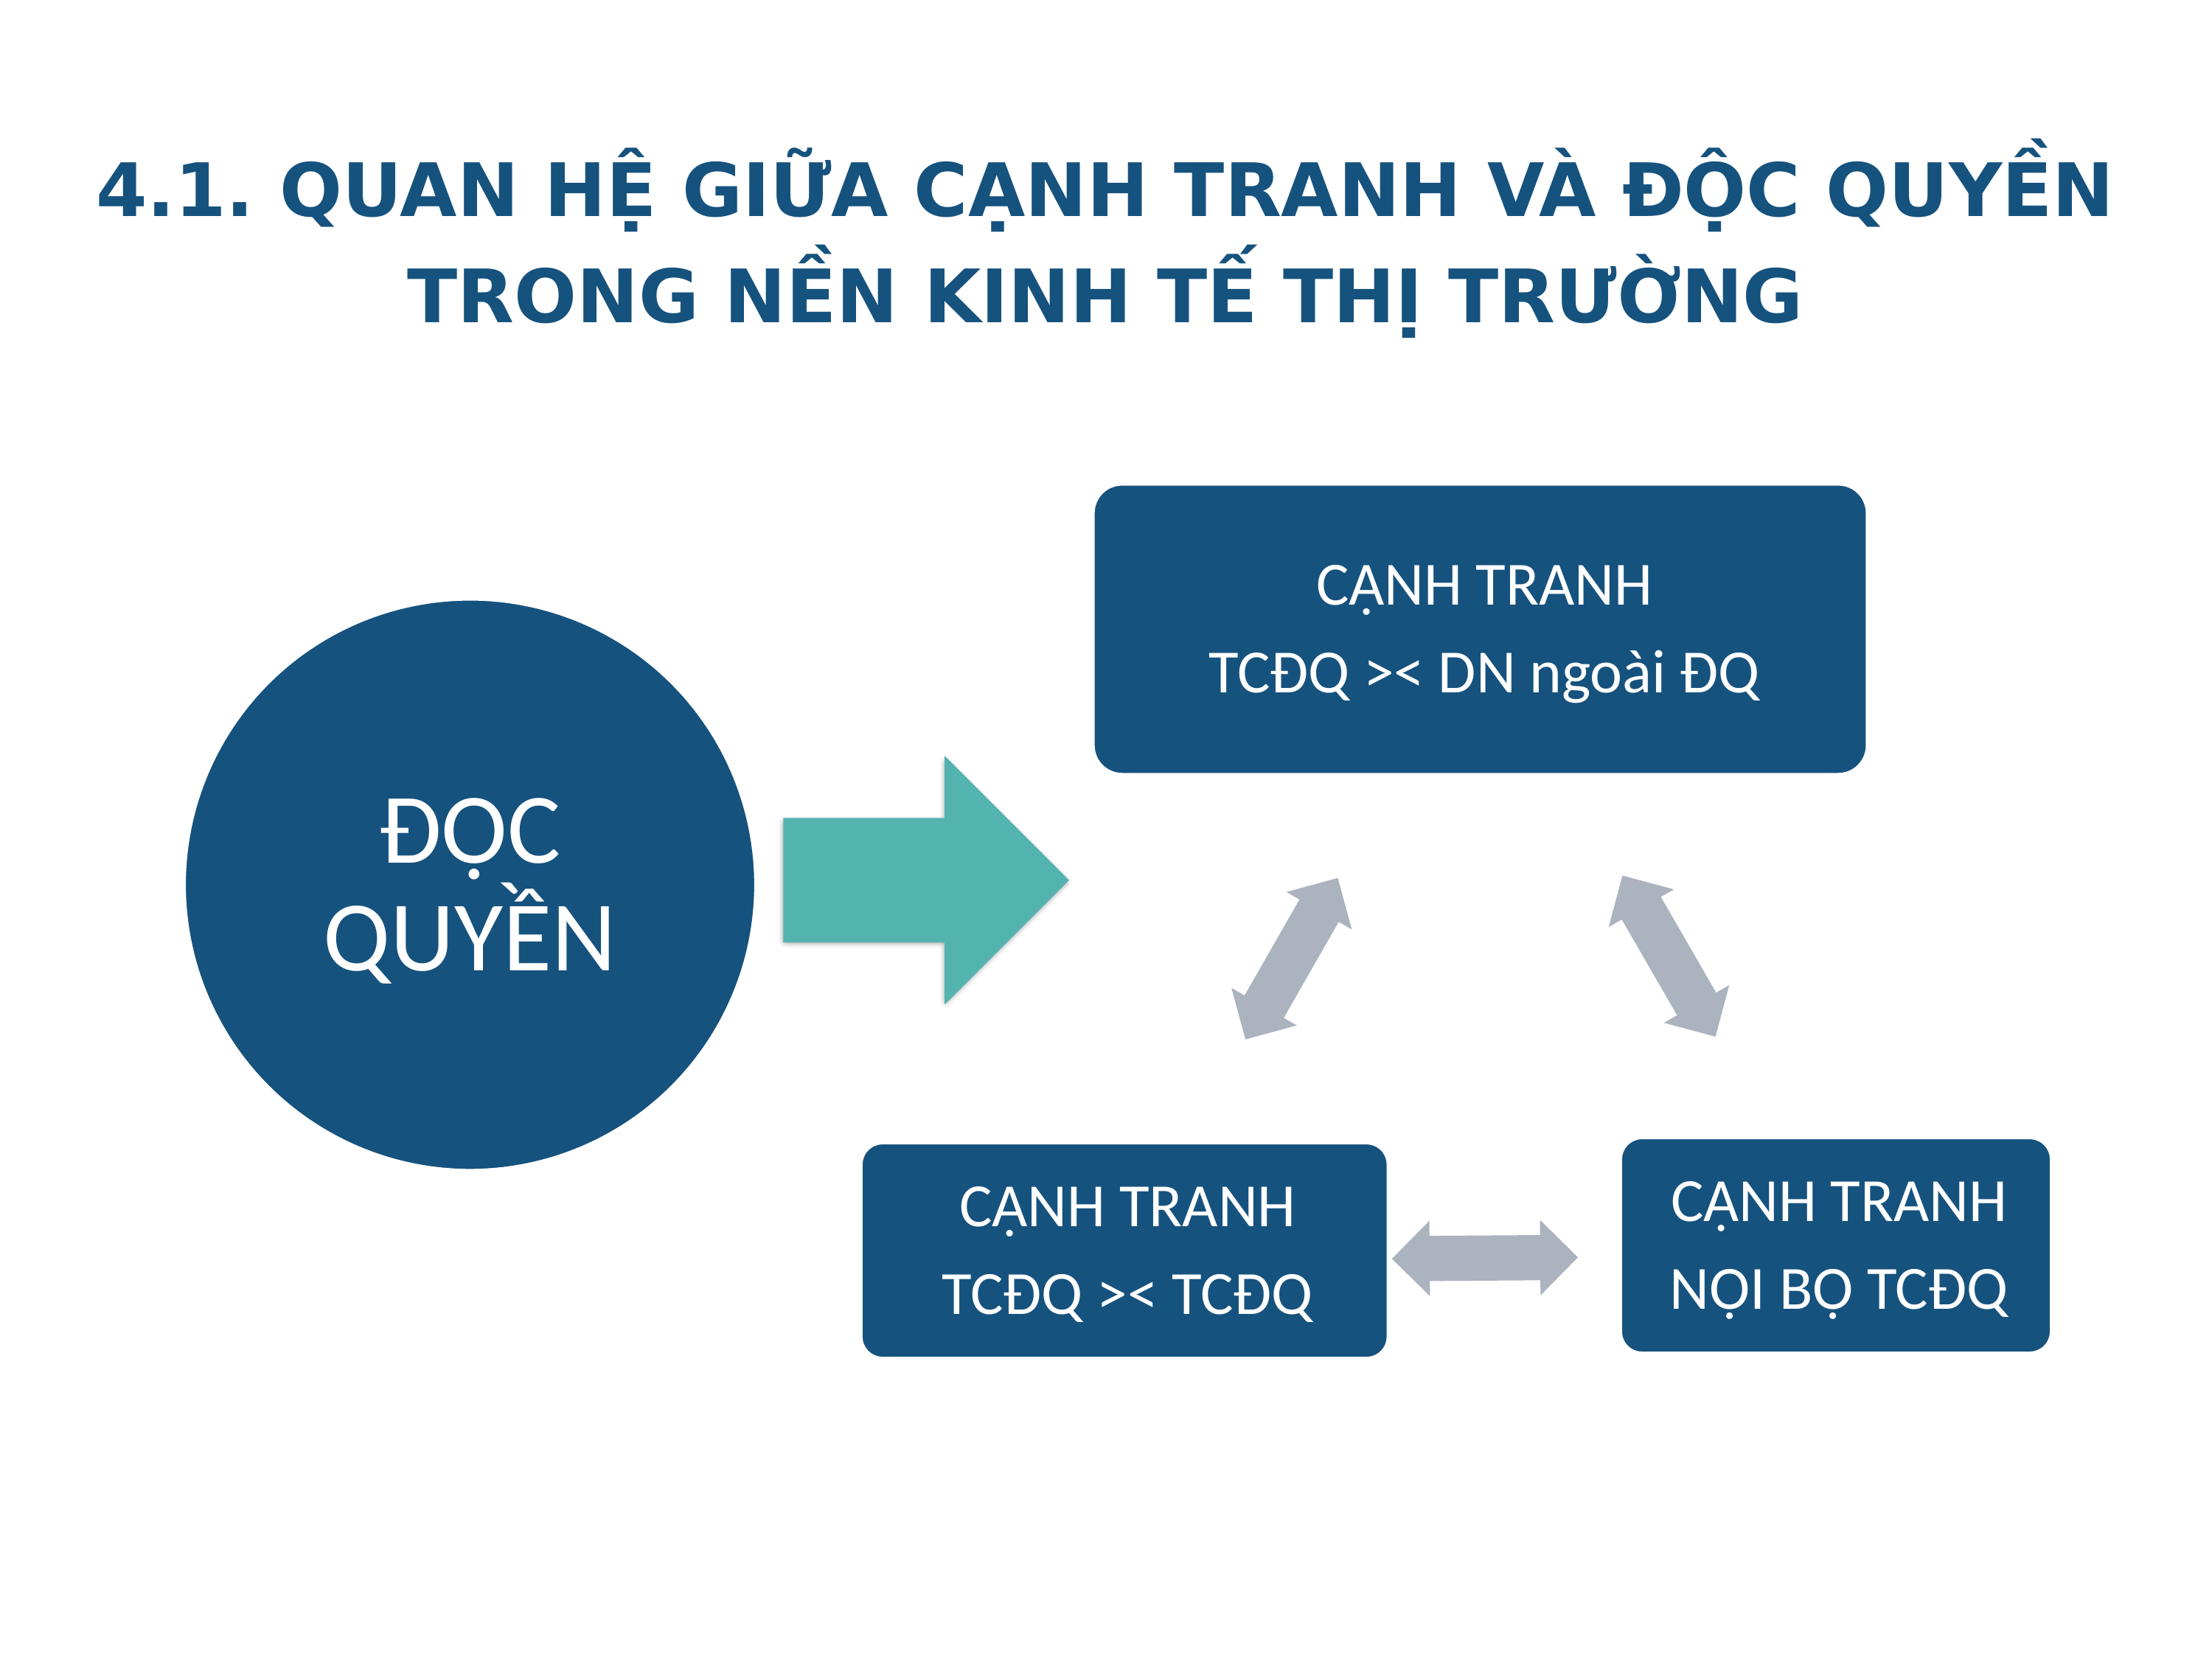

4.1. QUAN HỆ GIỮA CẠNH TRANH VÀ ĐỘC QUYỀN
TRONG NỀN KINH TẾ THỊ TRƯỜNG
CẠNH TRANH
TCĐQ >< DN ngoài ĐQ

CẠNH TRANH
NỘI BỘ TCĐQ

CẠNH TRANH
TCĐQ >< TCĐQ

ĐỘC QUYỀN